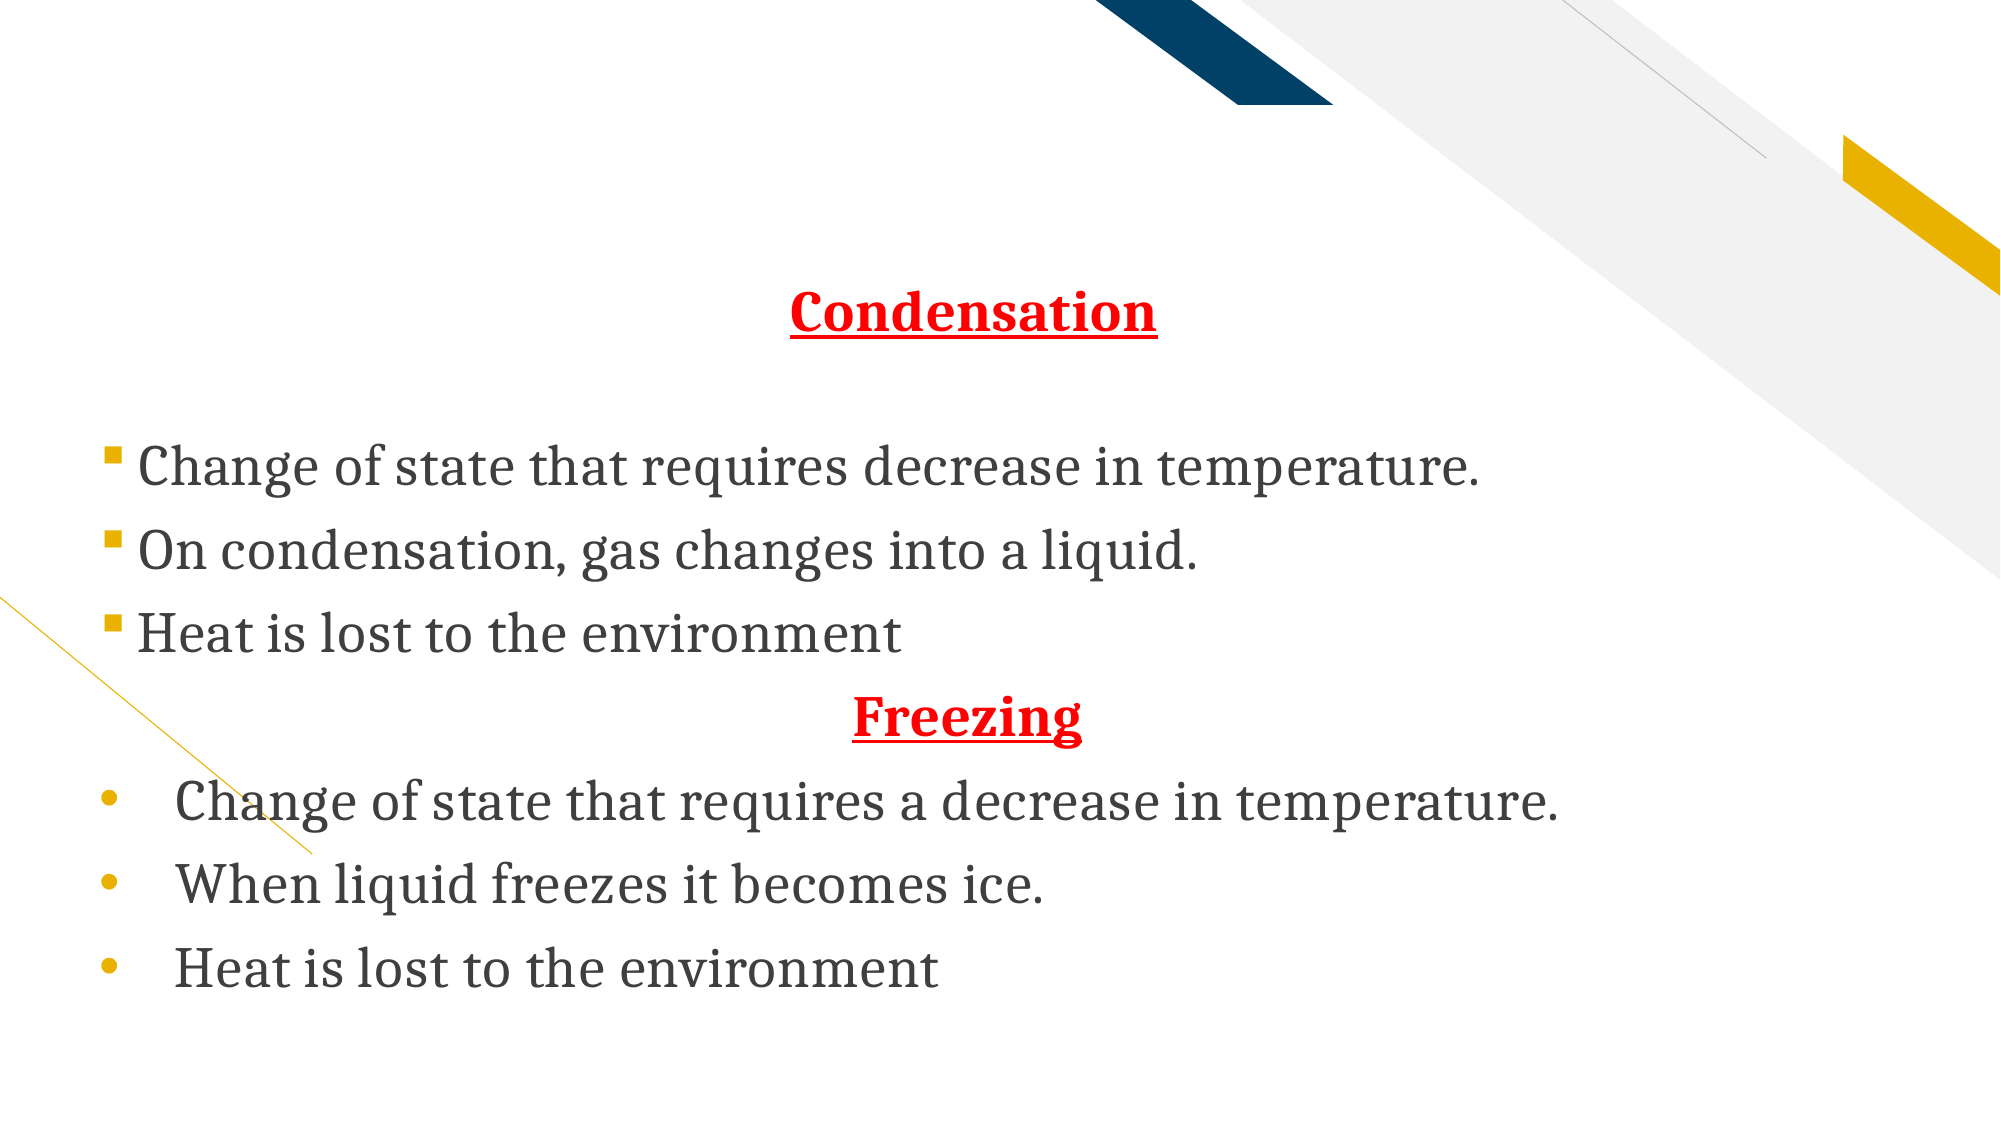

Condensation
Change of state that requires decrease in temperature.
On condensation, gas changes into a liquid.
Heat is lost to the environment
Freezing
Change of state that requires a decrease in temperature.
When liquid freezes it becomes ice.
Heat is lost to the environment